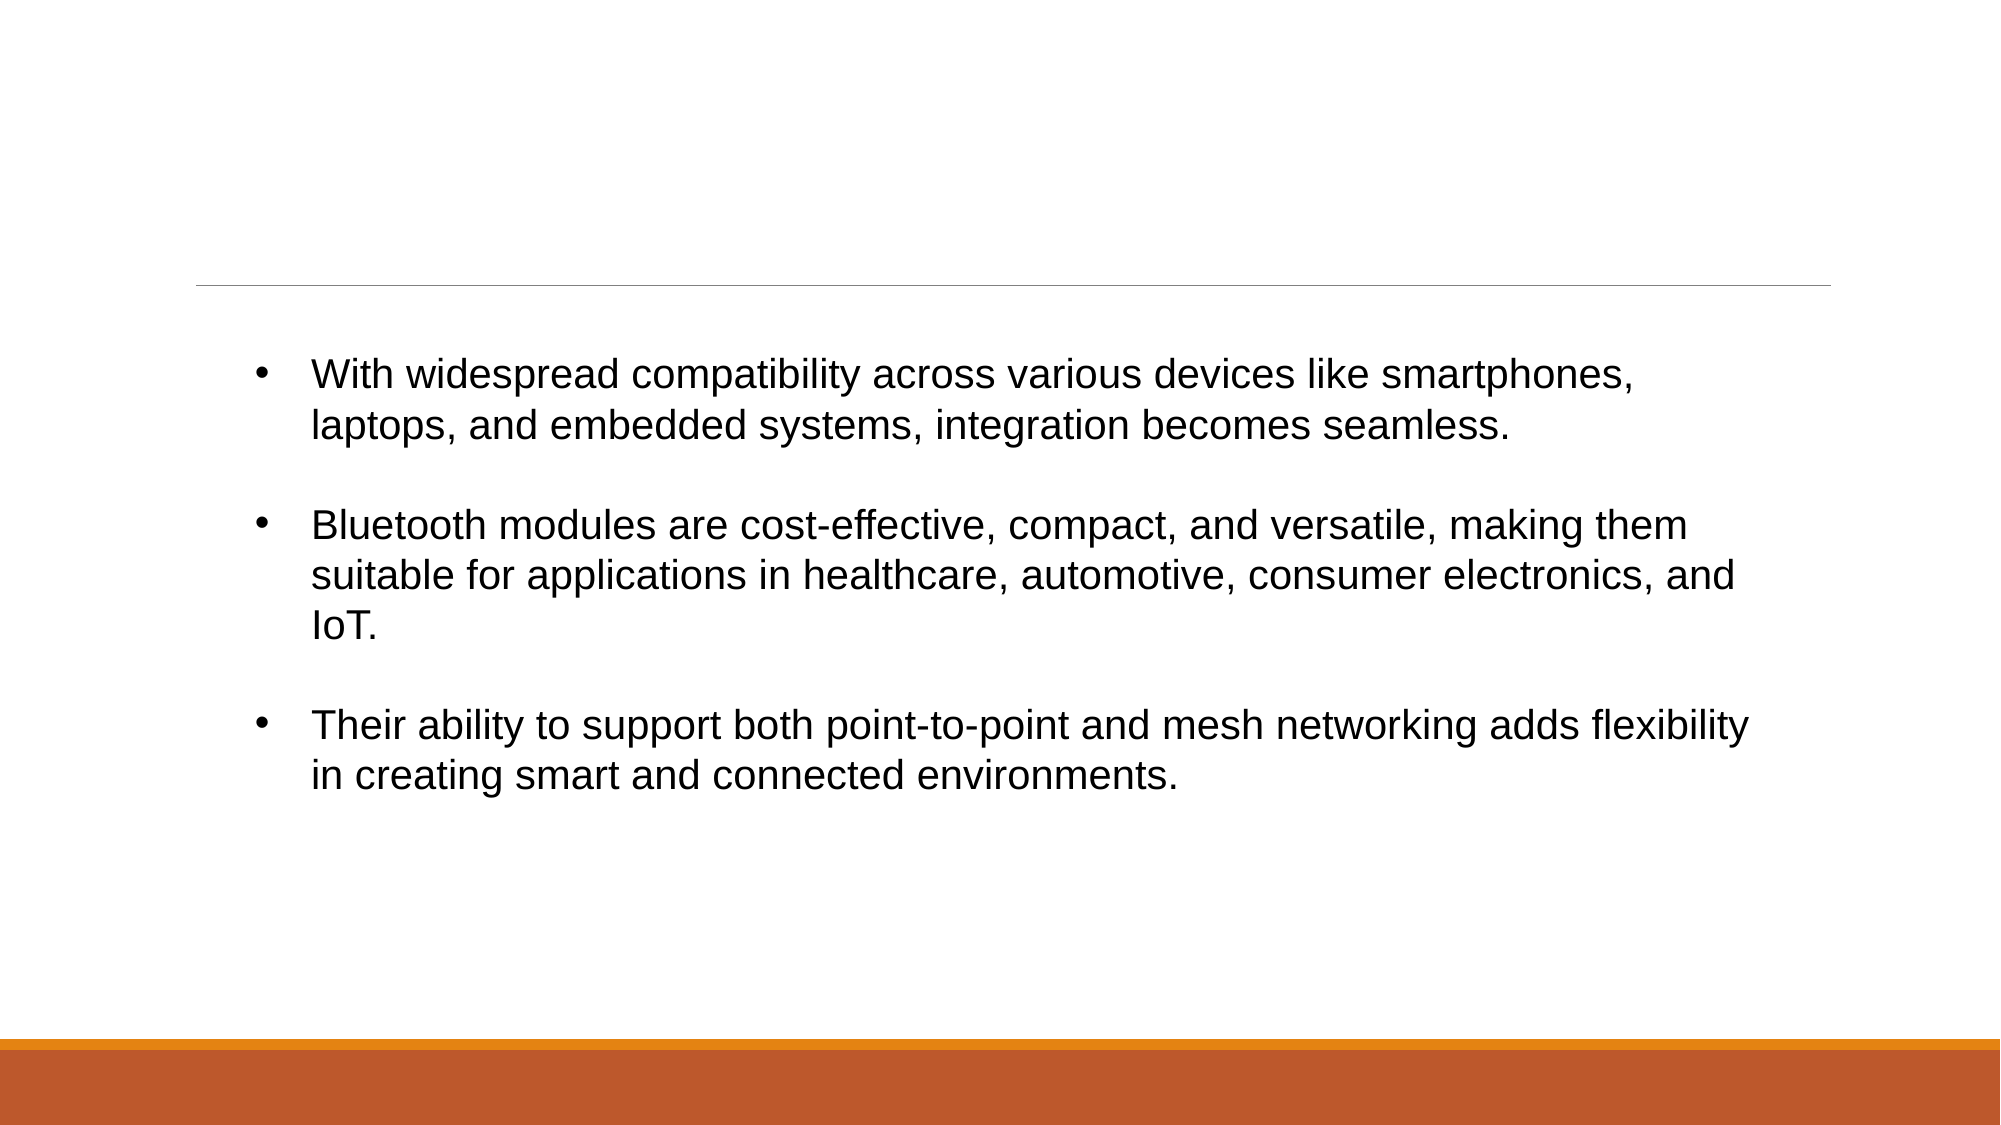

With widespread compatibility across various devices like smartphones, laptops, and embedded systems, integration becomes seamless.

Bluetooth modules are cost-effective, compact, and versatile, making them suitable for applications in healthcare, automotive, consumer electronics, and IoT.

Their ability to support both point-to-point and mesh networking adds flexibility in creating smart and connected environments.